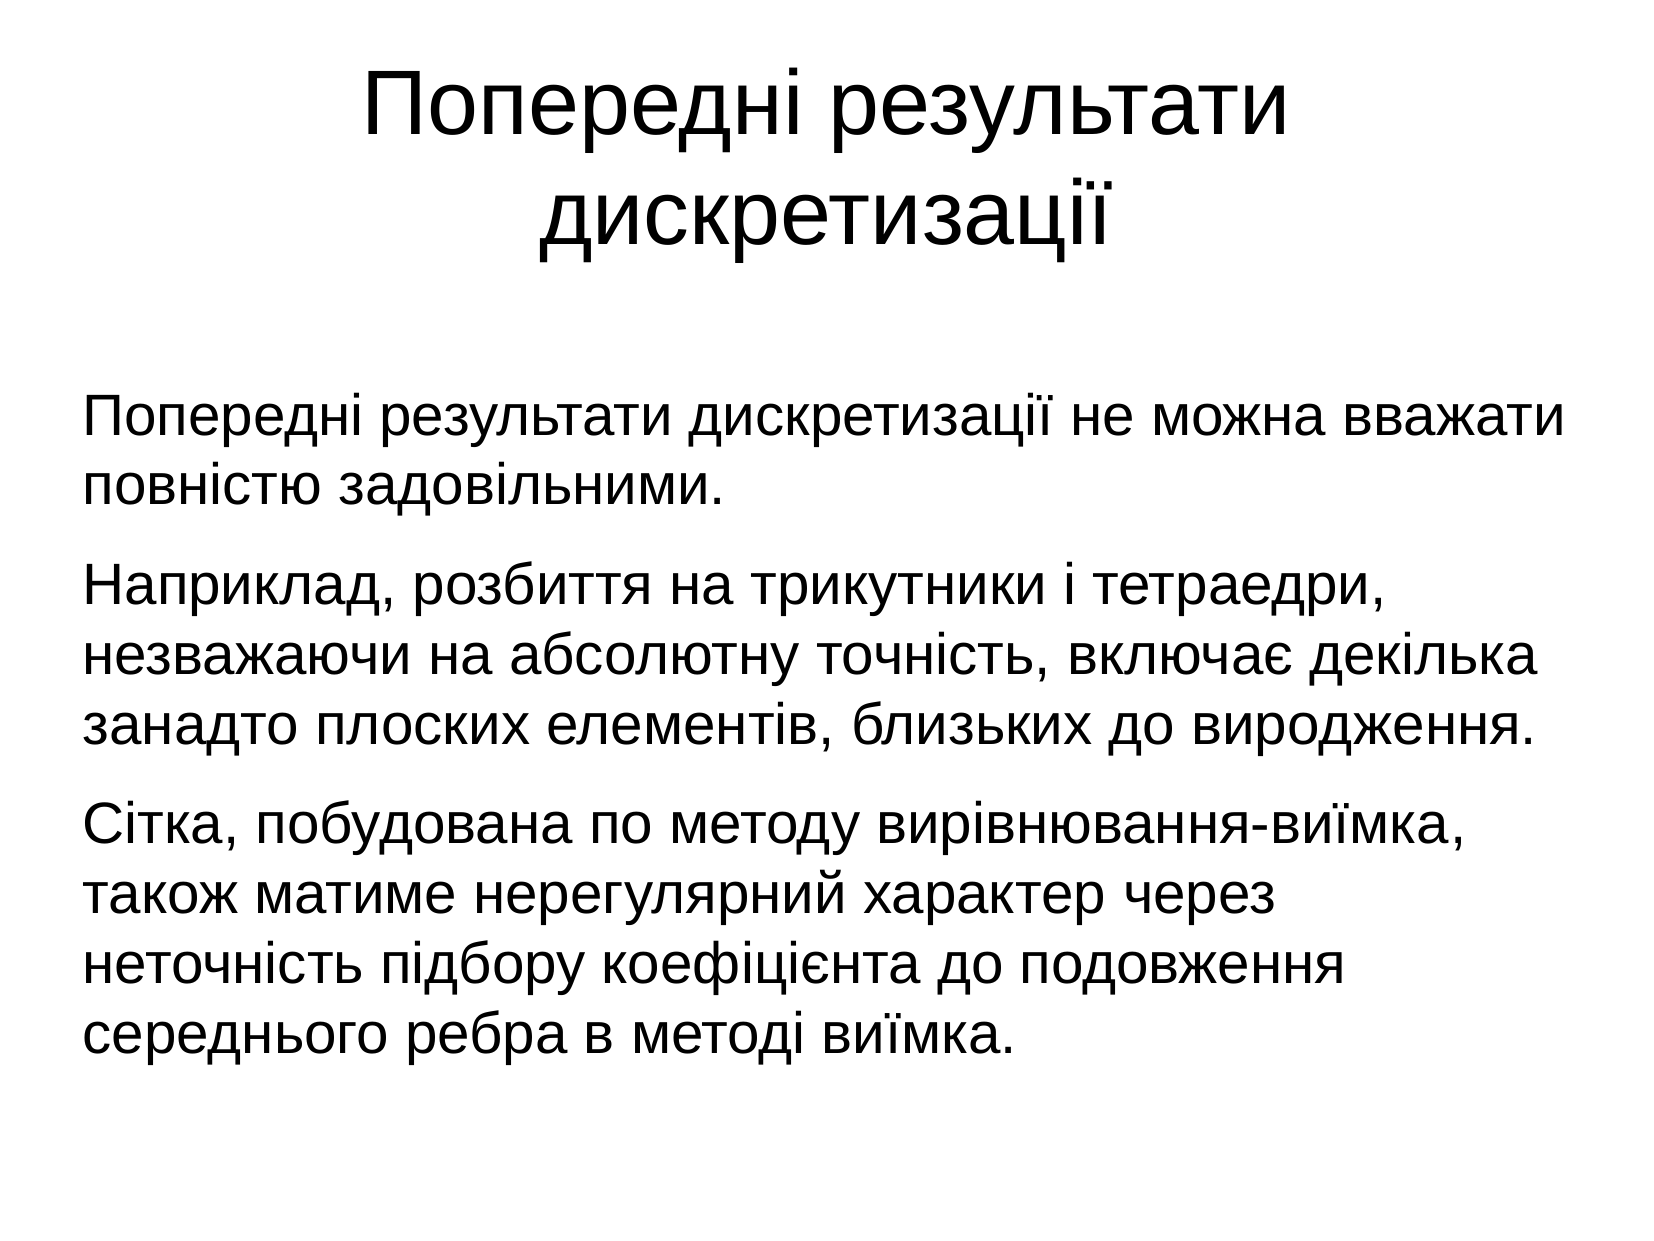

Попередні результати дискретизації
Попередні результати дискретизації не можна вважати повністю задовільними.
Наприклад, розбиття на трикутники і тетраедри, незважаючи на абсолютну точність, включає декілька занадто плоских елементів, близьких до виродження.
Сітка, побудована по методу вирівнювання-виїмка, також матиме нерегулярний характер через неточність підбору коефіцієнта до подовження середнього ребра в методі виїмка.